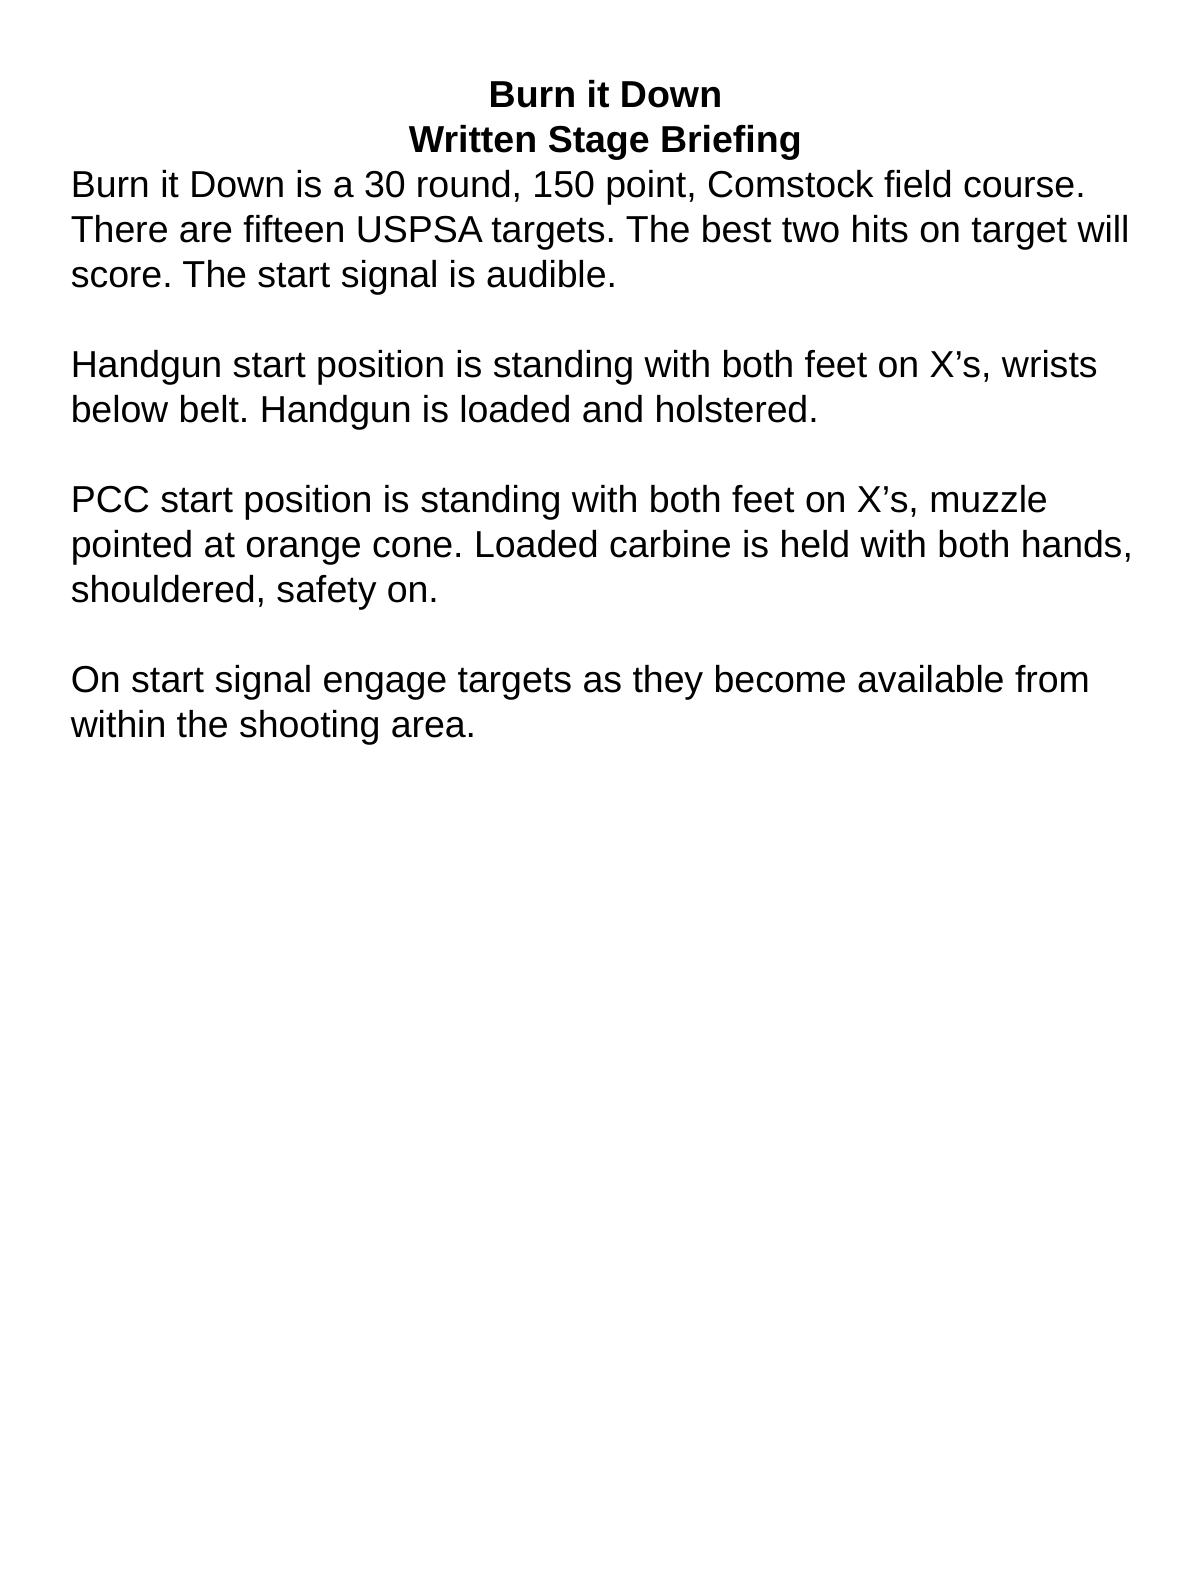

Burn it Down
Written Stage Briefing
Burn it Down is a 30 round, 150 point, Comstock field course. There are fifteen USPSA targets. The best two hits on target will score. The start signal is audible.

Handgun start position is standing with both feet on X’s, wrists below belt. Handgun is loaded and holstered.

PCC start position is standing with both feet on X’s, muzzle pointed at orange cone. Loaded carbine is held with both hands, shouldered, safety on.

On start signal engage targets as they become available from within the shooting area.